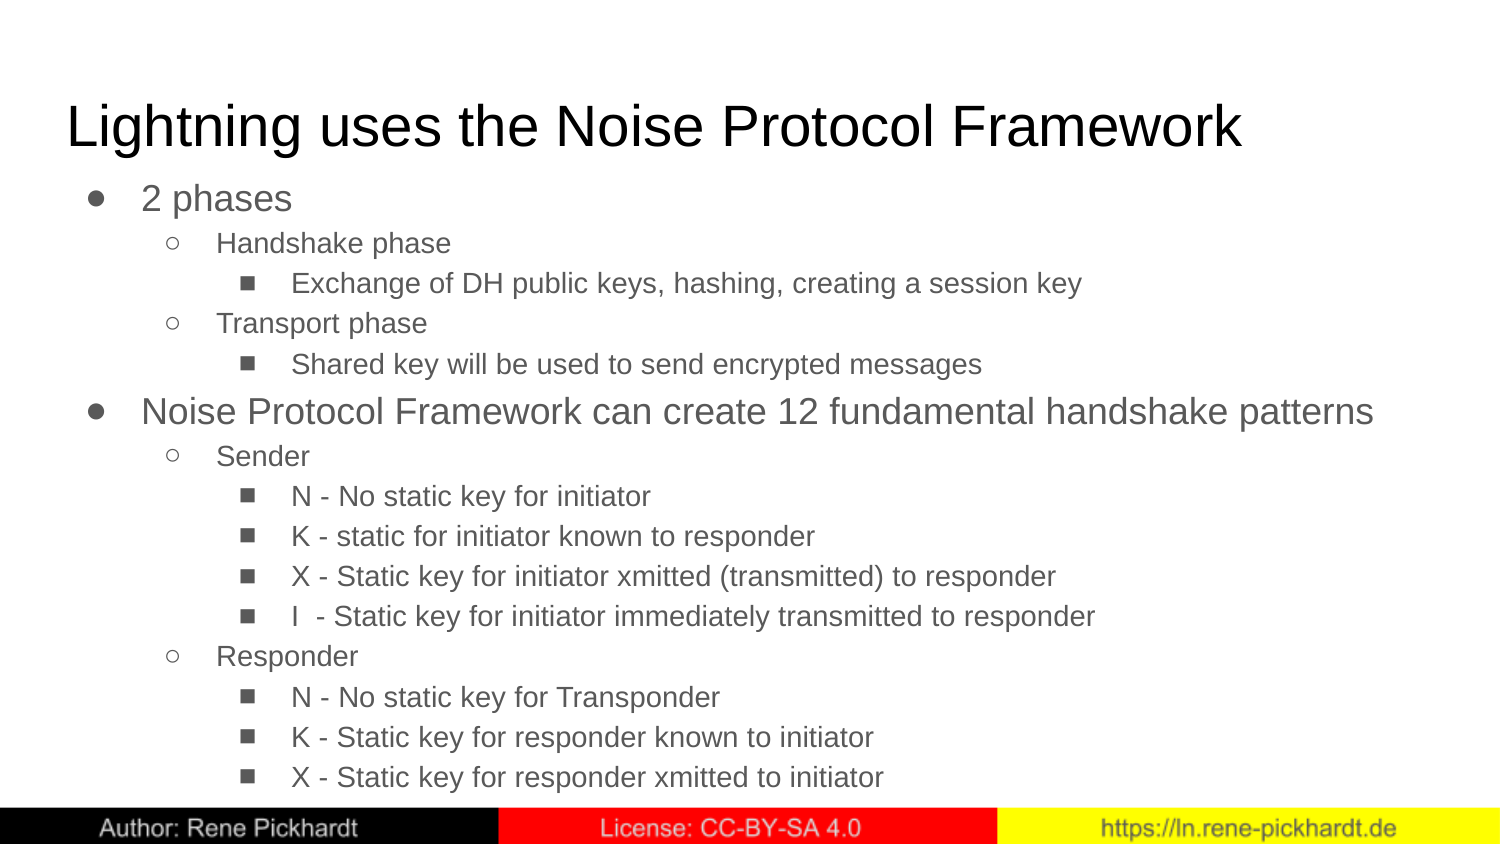

# Lightning uses the Noise Protocol Framework
2 phases
Handshake phase
Exchange of DH public keys, hashing, creating a session key
Transport phase
Shared key will be used to send encrypted messages
Noise Protocol Framework can create 12 fundamental handshake patterns
Sender
N - No static key for initiator
K - static for initiator known to responder
X - Static key for initiator xmitted (transmitted) to responder
I  - Static key for initiator immediately transmitted to responder
Responder
N - No static key for Transponder
K - Static key for responder known to initiator
X - Static key for responder xmitted to initiator